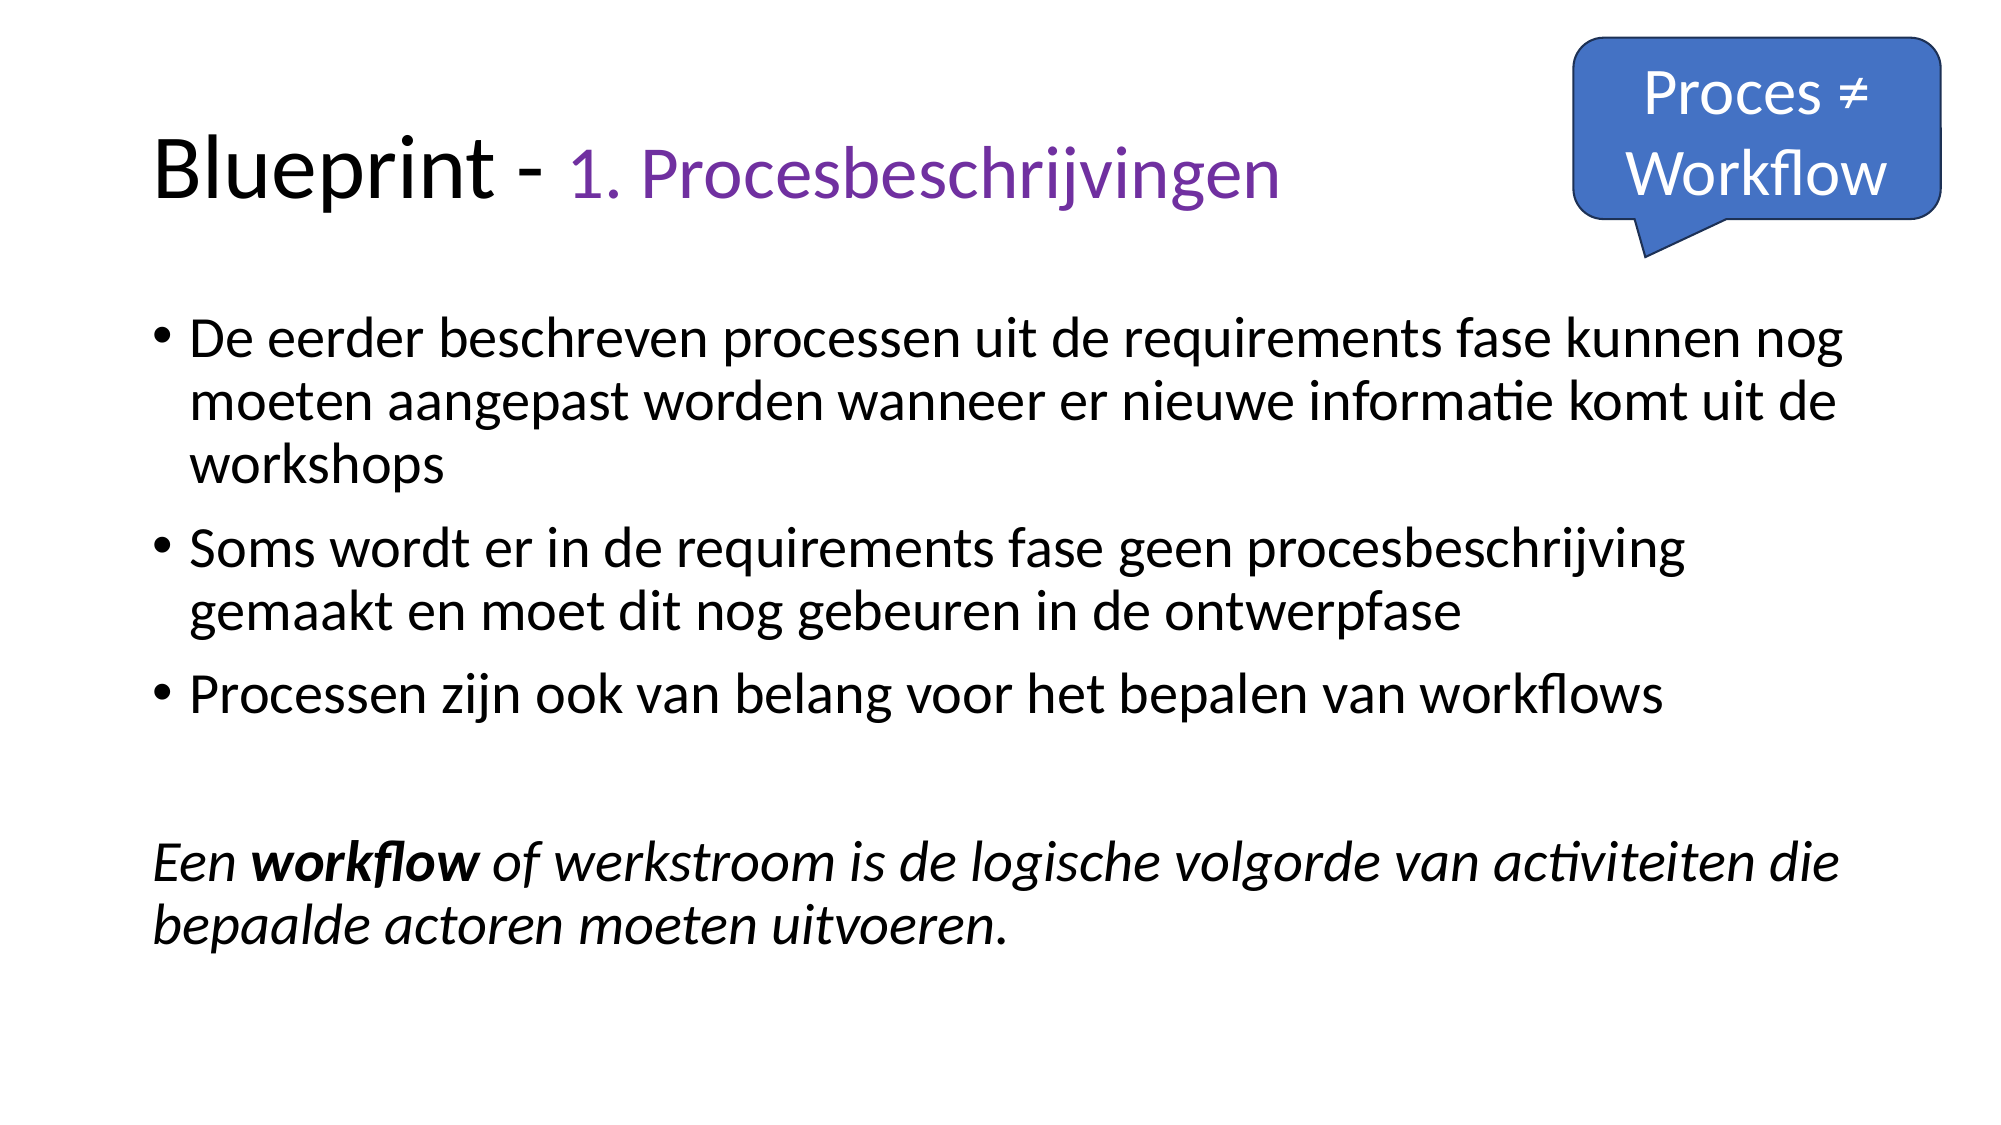

Proces ≠ Workflow
# Blueprint - 1. Procesbeschrijvingen
De eerder beschreven processen uit de requirements fase kunnen nog moeten aangepast worden wanneer er nieuwe informatie komt uit de workshops
Soms wordt er in de requirements fase geen procesbeschrijving gemaakt en moet dit nog gebeuren in de ontwerpfase
Processen zijn ook van belang voor het bepalen van workflows

Een workflow of werkstroom is de logische volgorde van activiteiten die bepaalde actoren moeten uitvoeren.